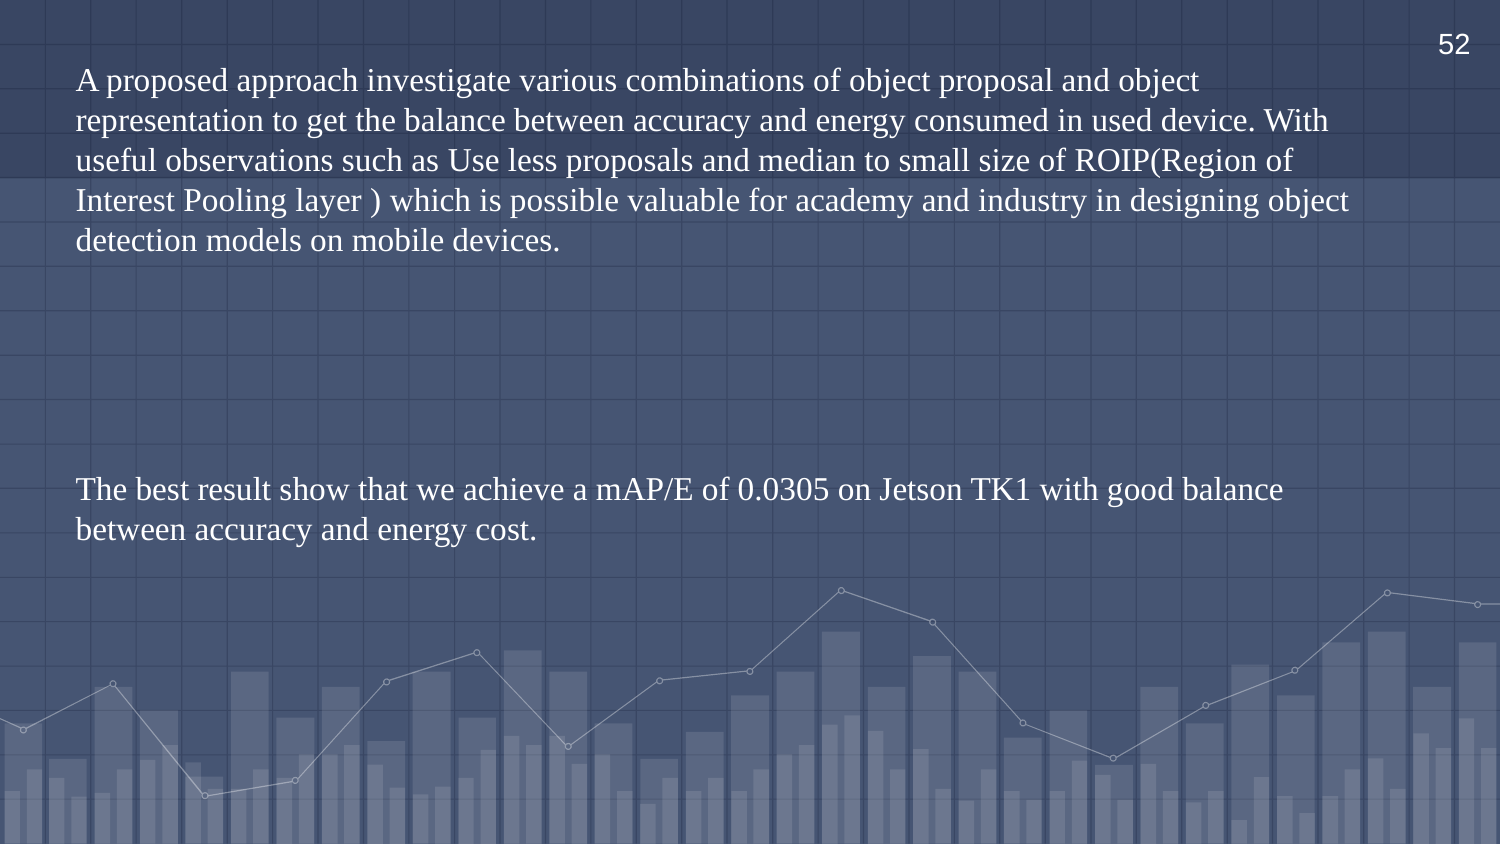

52
A proposed approach investigate various combinations of object proposal and object representation to get the balance between accuracy and energy consumed in used device. With useful observations such as Use less proposals and median to small size of ROIP(Region of Interest Pooling layer ) which is possible valuable for academy and industry in designing object detection models on mobile devices.

The best result show that we achieve a mAP/E of 0.0305 on Jetson TK1 with good balance between accuracy and energy cost.